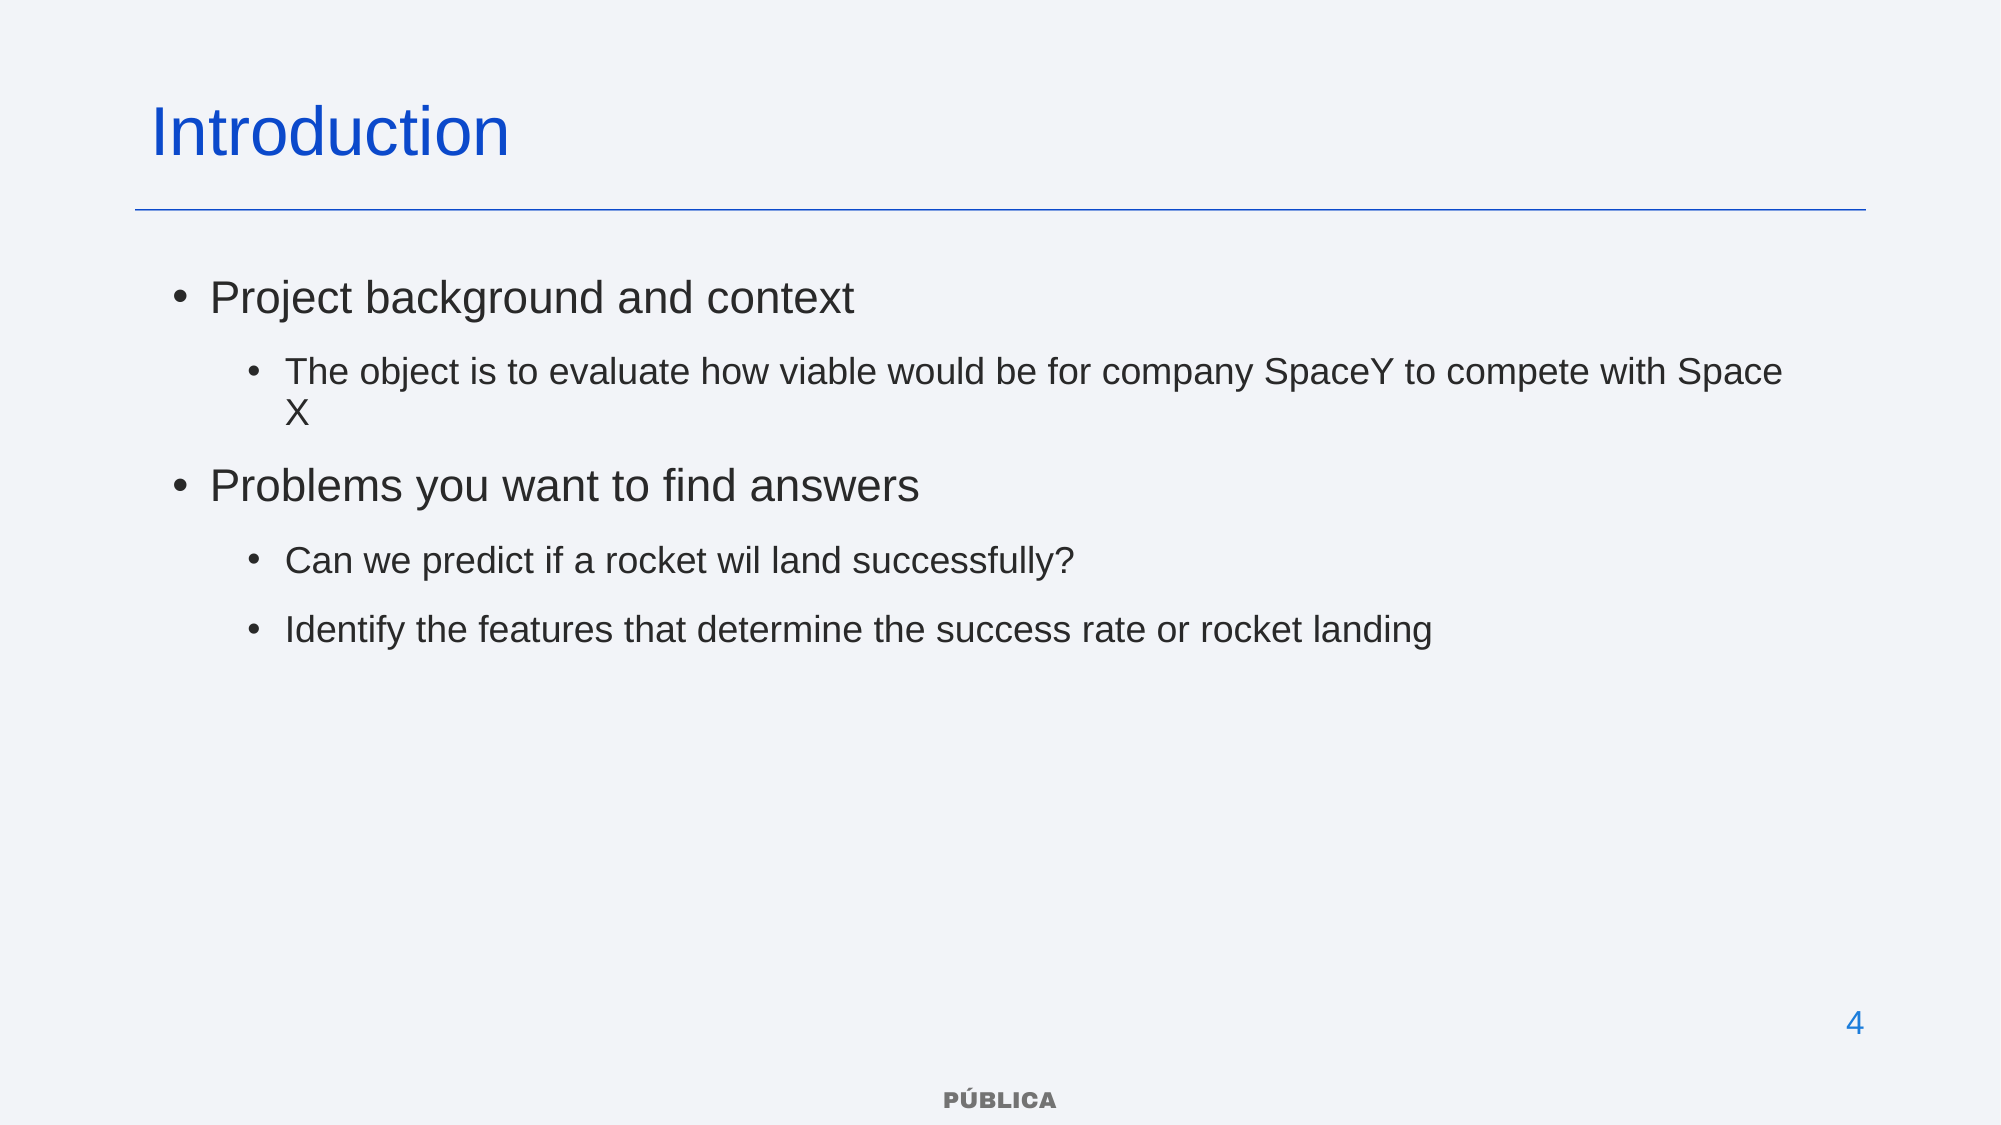

Introduction
Project background and context
The object is to evaluate how viable would be for company SpaceY to compete with Space X
Problems you want to find answers
Can we predict if a rocket wil land successfully?
Identify the features that determine the success rate or rocket landing
4